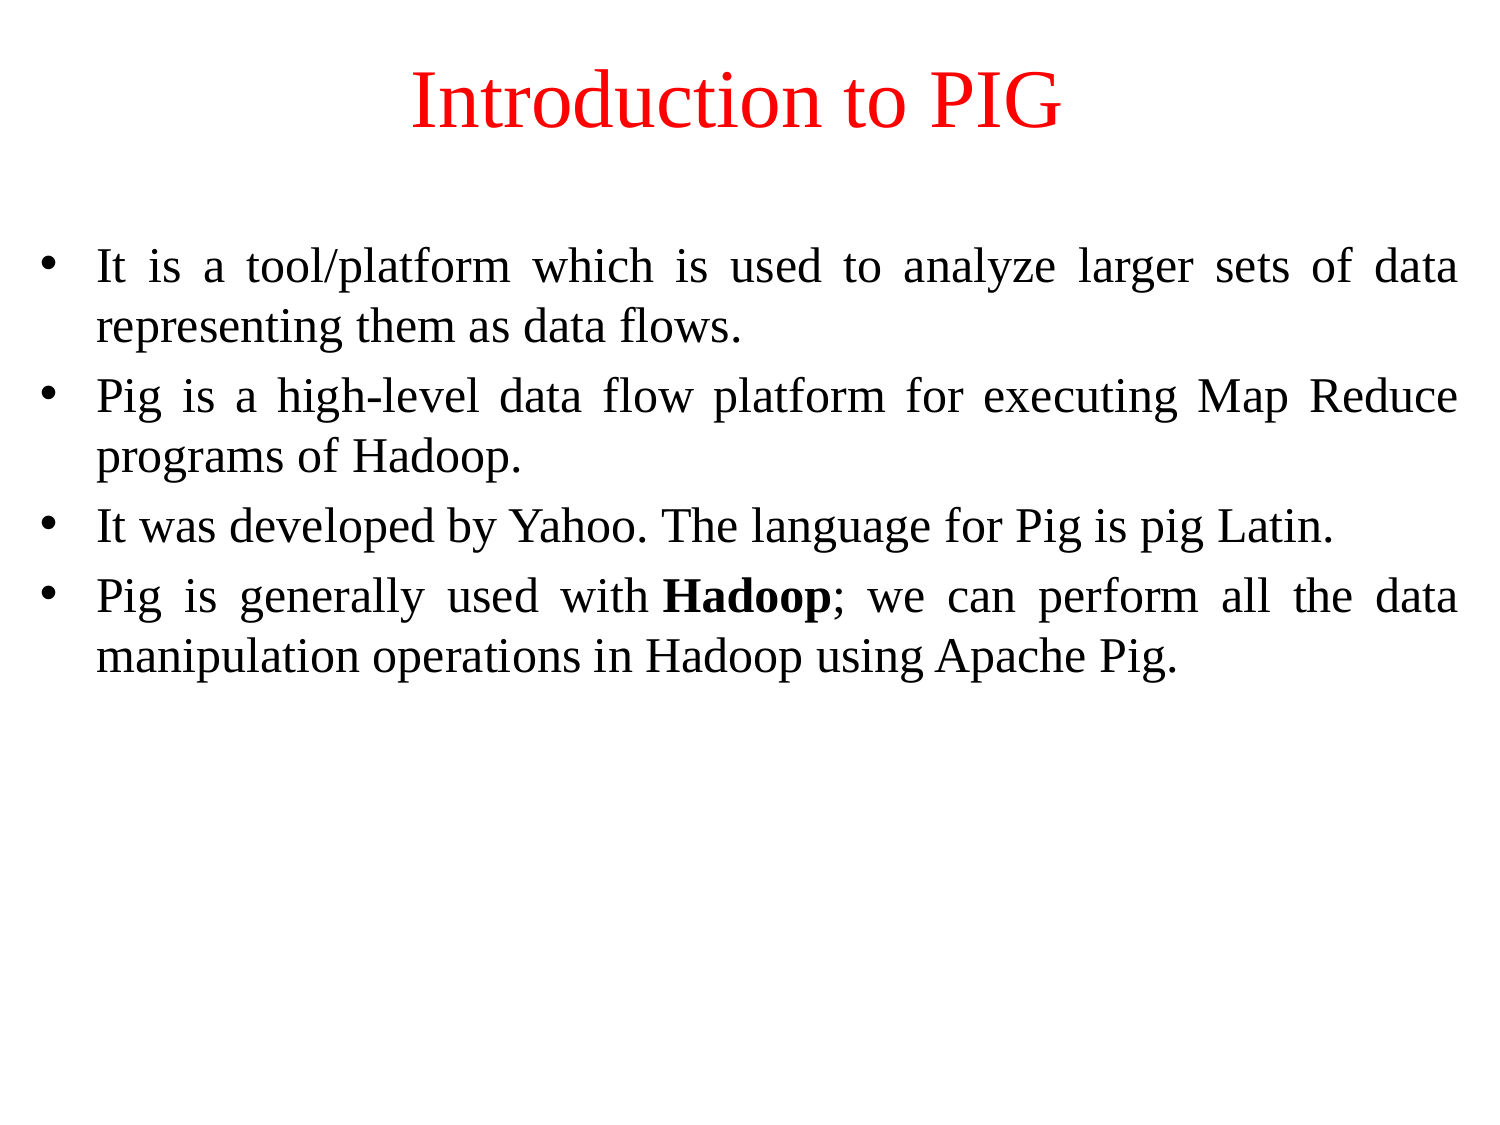

# Introduction to PIG
It is a tool/platform which is used to analyze larger sets of data representing them as data flows.
Pig is a high-level data flow platform for executing Map Reduce programs of Hadoop.
It was developed by Yahoo. The language for Pig is pig Latin.
Pig is generally used with Hadoop; we can perform all the data manipulation operations in Hadoop using Apache Pig.